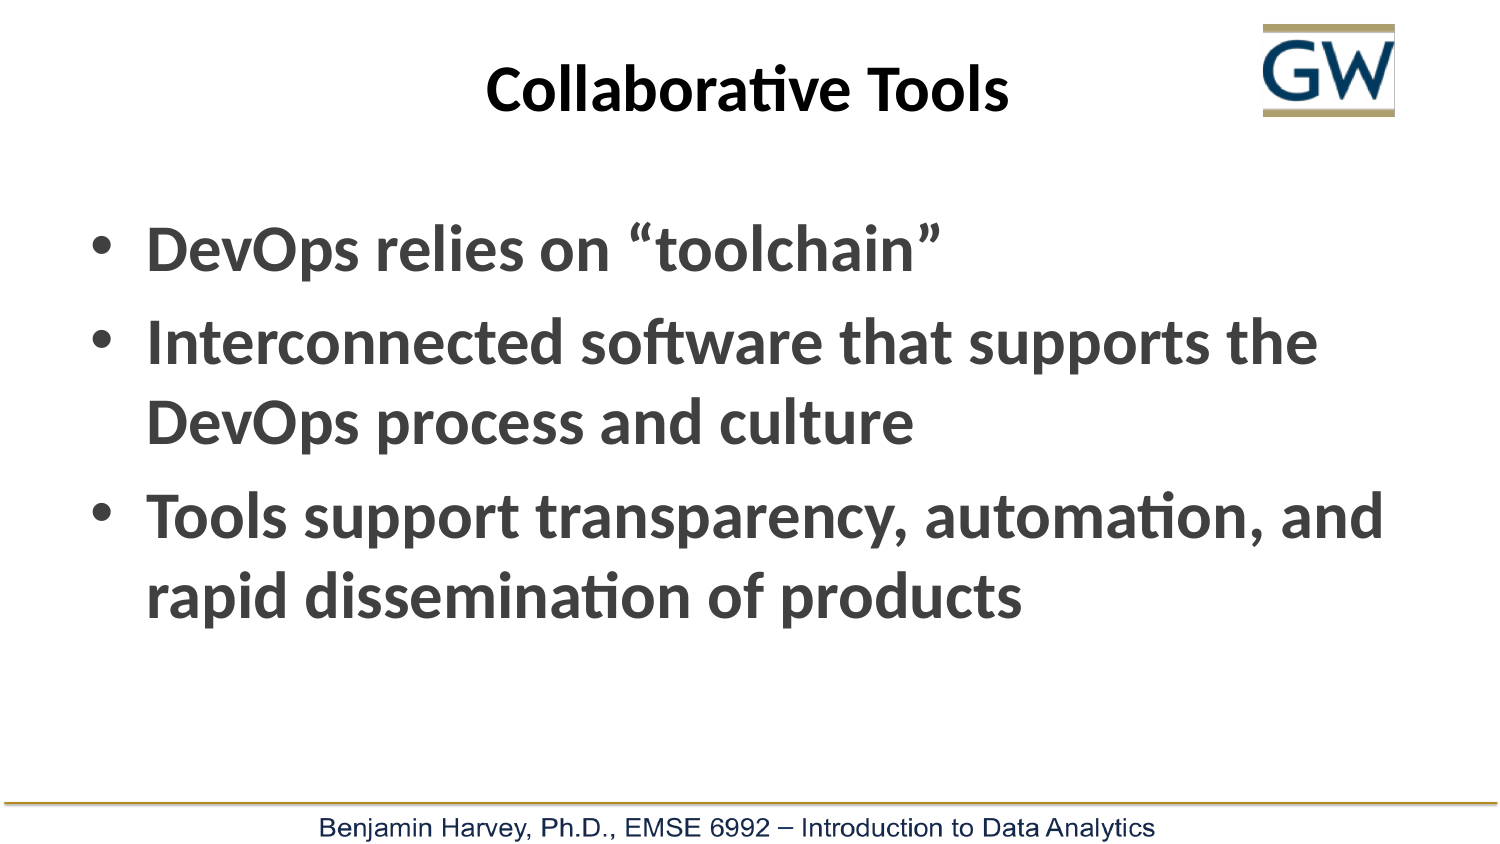

#
Collaborative Tools
DevOps relies on “toolchain”
Interconnected software that supports the DevOps process and culture
Tools support transparency, automation, and rapid dissemination of products